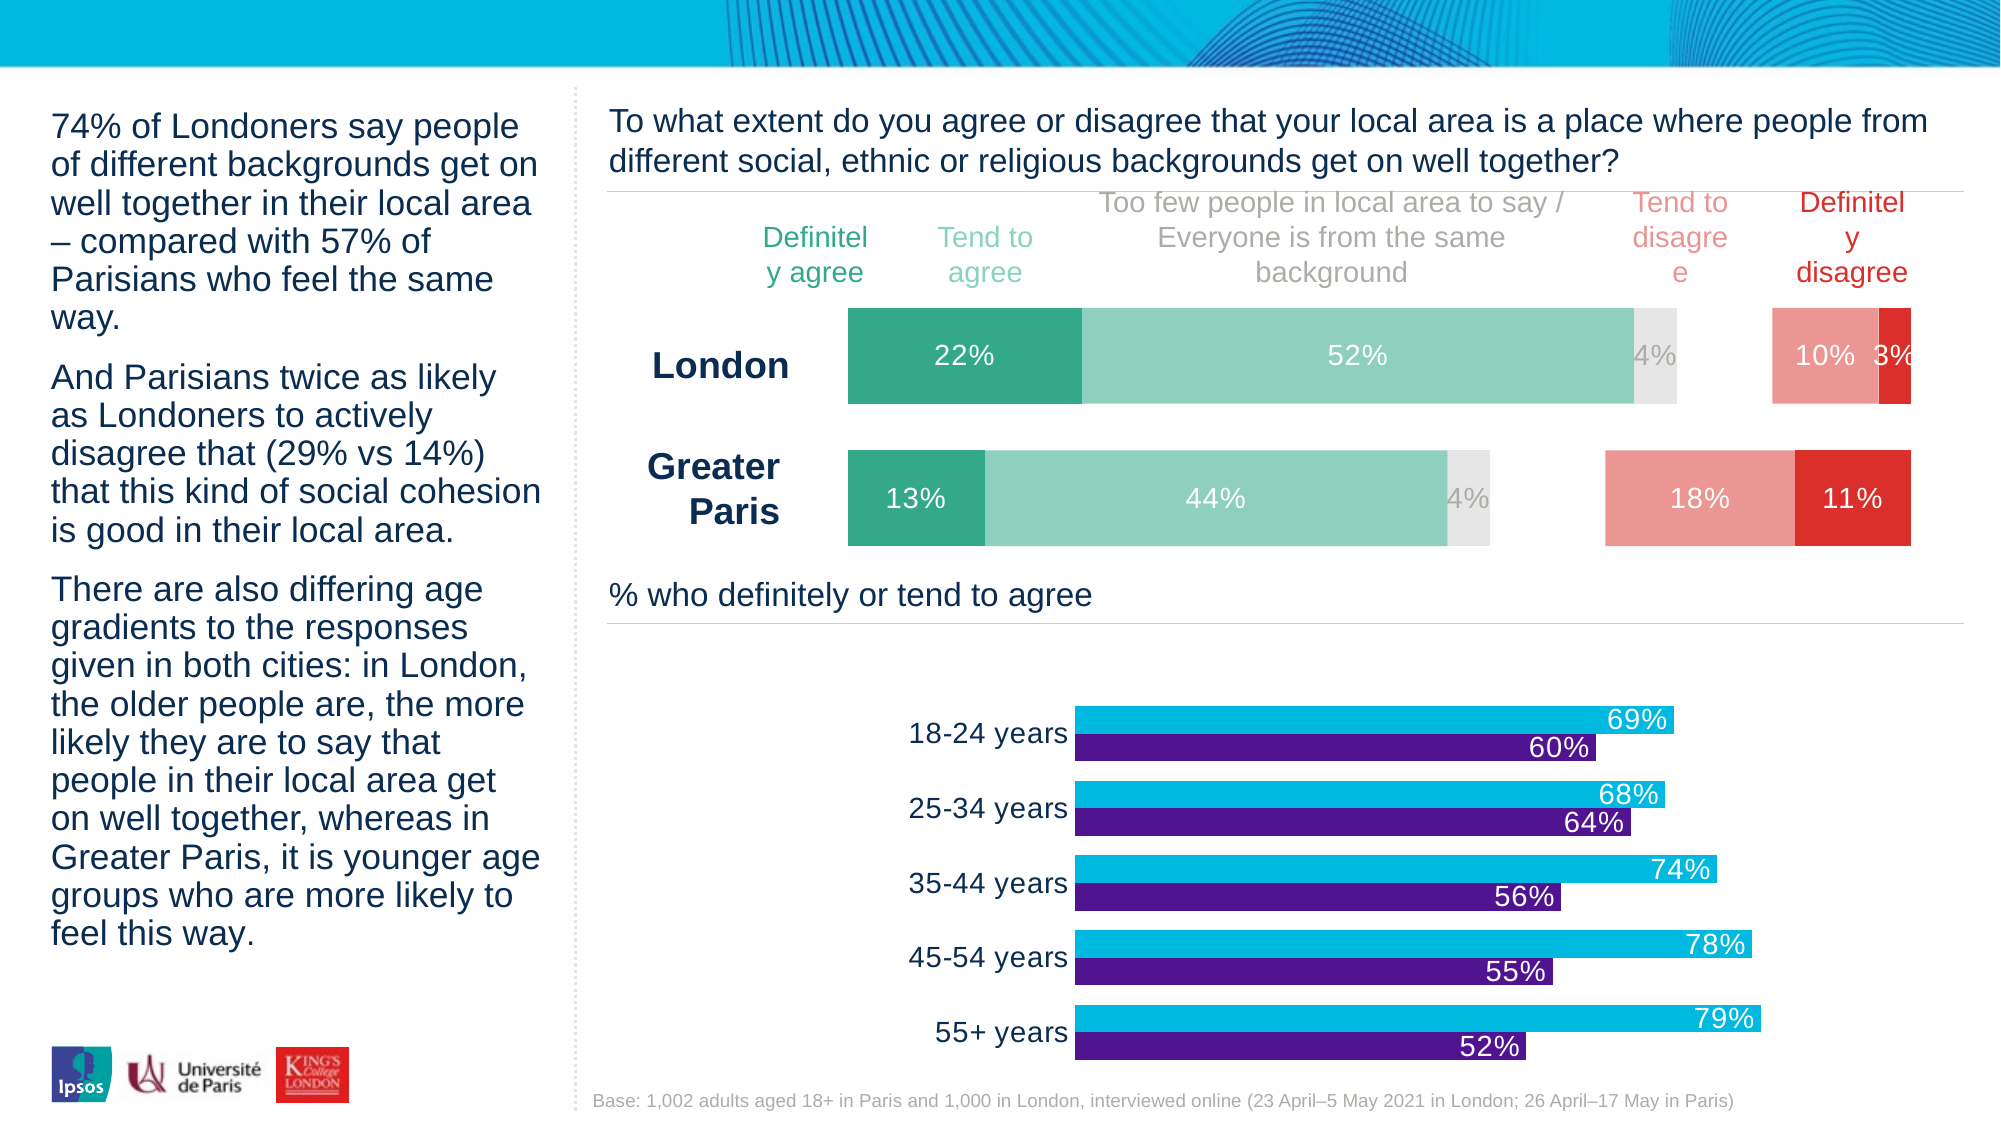

To what extent do you agree or disagree that your local area is a place where people from different social, ethnic or religious backgrounds get on well together?
74% of Londoners say people of different backgrounds get on well together in their local area – compared with 57% of Parisians who feel the same way.
And Parisians twice as likely as Londoners to actively disagree that (29% vs 14%) that this kind of social cohesion is good in their local area.
There are also differing age gradients to the responses given in both cities: in London, the older people are, the more likely they are to say that people in their local area get on well together, whereas in Greater Paris, it is younger age groups who are more likely to feel this way.
Definitely agree
Too few people in local area to say / Everyone is from the same background
Definitely disagree
Tend to agree
Tend to disagree

### Chart

| Category | Strong agree | Agree | too few etc | Don't know | Disagree | Strong disagree |
|---|---|---|---|---|---|---|
| Paris | 0.13 | 0.44 | 0.04 | 0.11 | 0.18 | 0.11 |
| London | 0.22 | 0.52 | 0.04 | 0.09 | 0.1 | 0.03 |
London
Greater
Paris
% who definitely or tend to agree

### Chart

| Category | London | Greater Paris |
|---|---|---|
| 18-24 years | 69.0 | 60.0 |
| 25-34 years | 68.0 | 64.0 |
| 35-44 years | 74.0 | 56.0 |
| 45-54 years | 78.0 | 55.0 |
| 55+ years | 79.0 | 52.0 |
Base: 1,002 adults aged 18+ in Paris and 1,000 in London, interviewed online (23 April–5 May 2021 in London; 26 April–17 May in Paris)